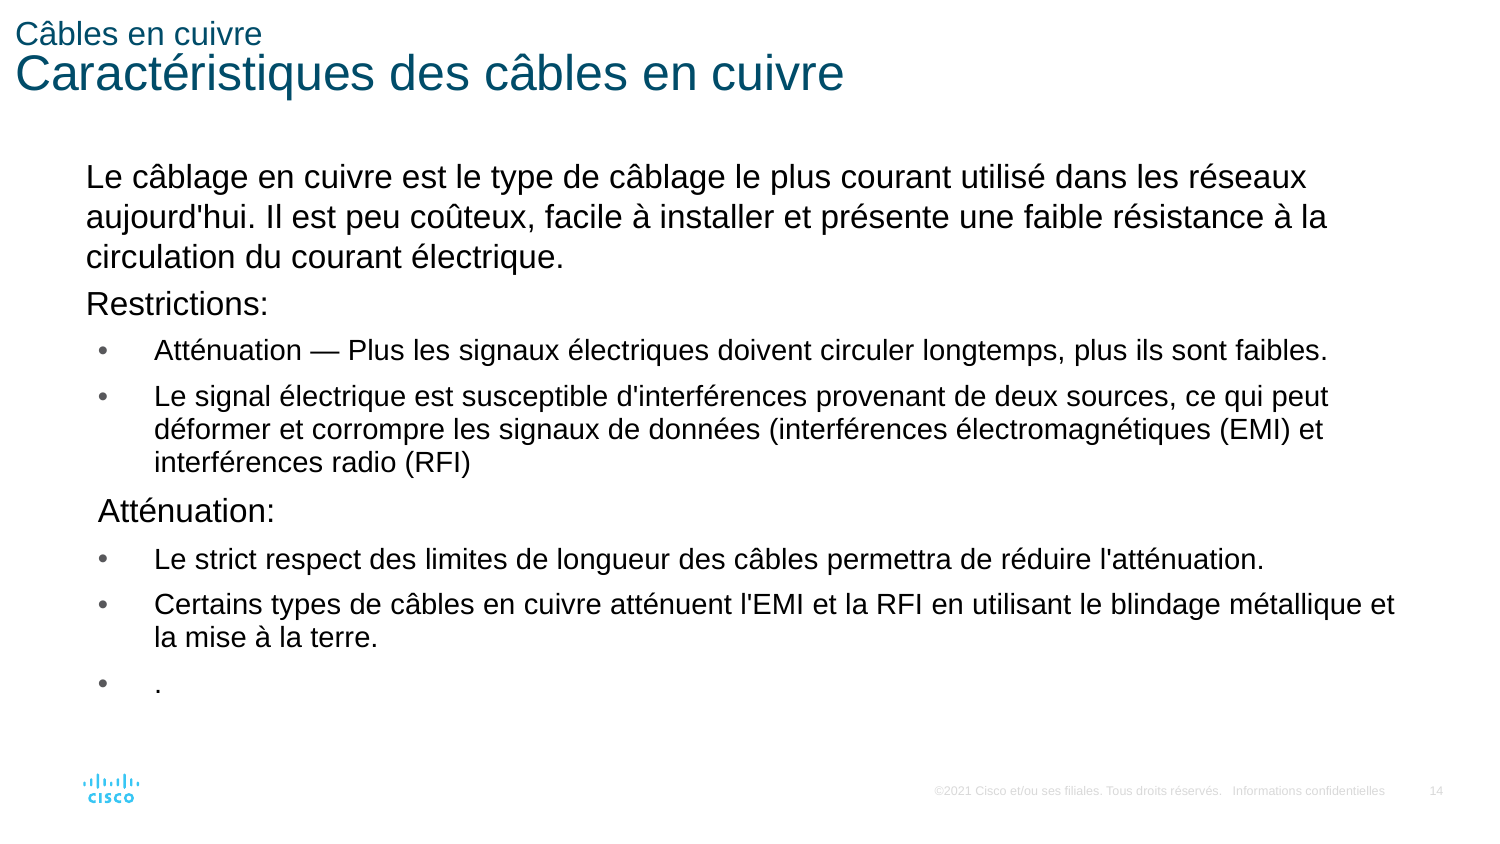

# Câbles en cuivre Caractéristiques des câbles en cuivre
Le câblage en cuivre est le type de câblage le plus courant utilisé dans les réseaux aujourd'hui. Il est peu coûteux, facile à installer et présente une faible résistance à la circulation du courant électrique.
Restrictions:
Atténuation — Plus les signaux électriques doivent circuler longtemps, plus ils sont faibles.
Le signal électrique est susceptible d'interférences provenant de deux sources, ce qui peut déformer et corrompre les signaux de données (interférences électromagnétiques (EMI) et interférences radio (RFI)
Atténuation:
Le strict respect des limites de longueur des câbles permettra de réduire l'atténuation.
Certains types de câbles en cuivre atténuent l'EMI et la RFI en utilisant le blindage métallique et la mise à la terre.
.